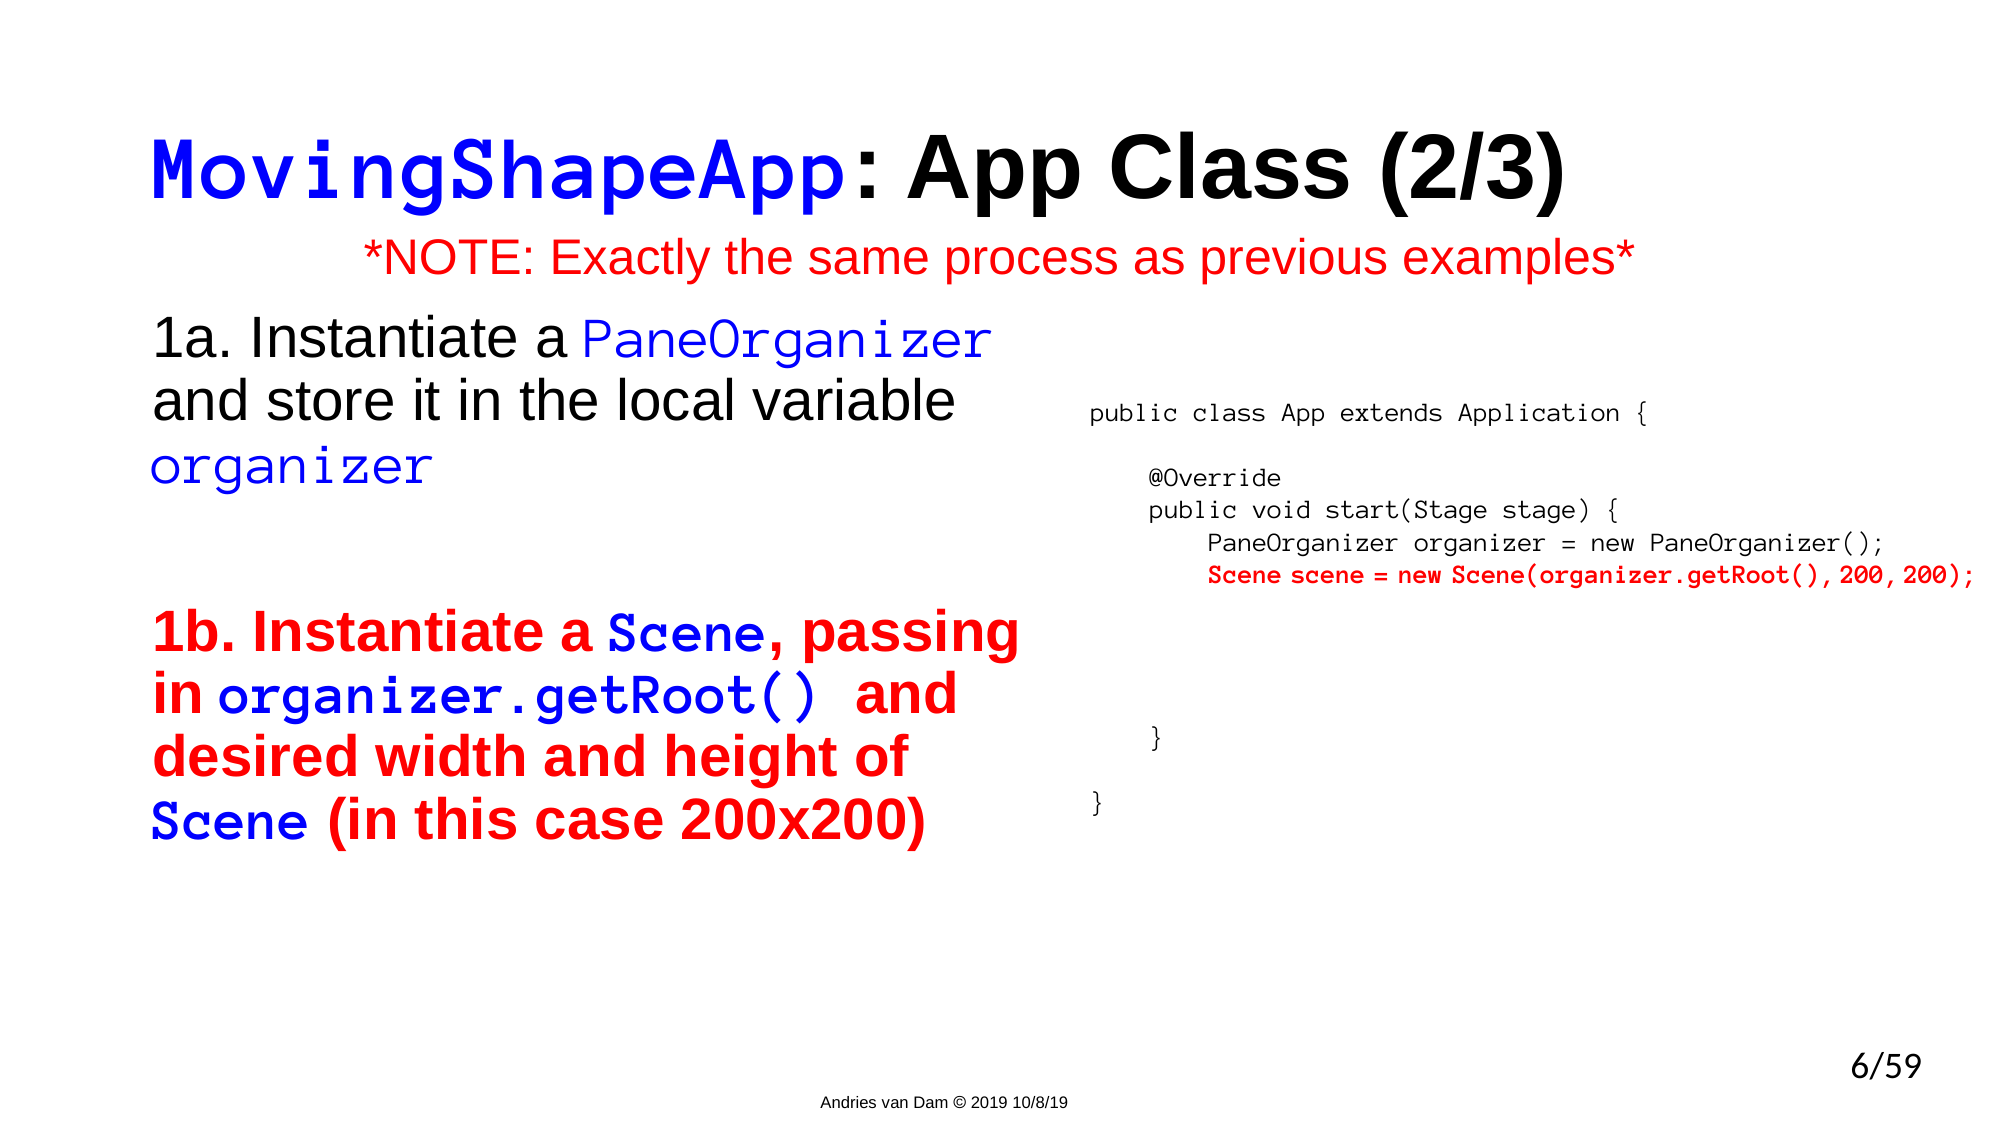

# MovingShapeApp: App Class (2/3)
*NOTE: Exactly the same process as previous examples*
1a. Instantiate a PaneOrganizer and store it in the local variable organizer

1b. Instantiate a Scene, passing in organizer.getRoot() and desired width and height of Scene (in this case 200x200)
public class App extends Application {

    @Override
    public void start(Stage stage) {
        PaneOrganizer organizer = new PaneOrganizer();
        Scene scene = new Scene(organizer.getRoot(), 200, 200);

        stage.setScene(scene);
        stage.setTitle("Color Changer");
        stage.show();
    }

}